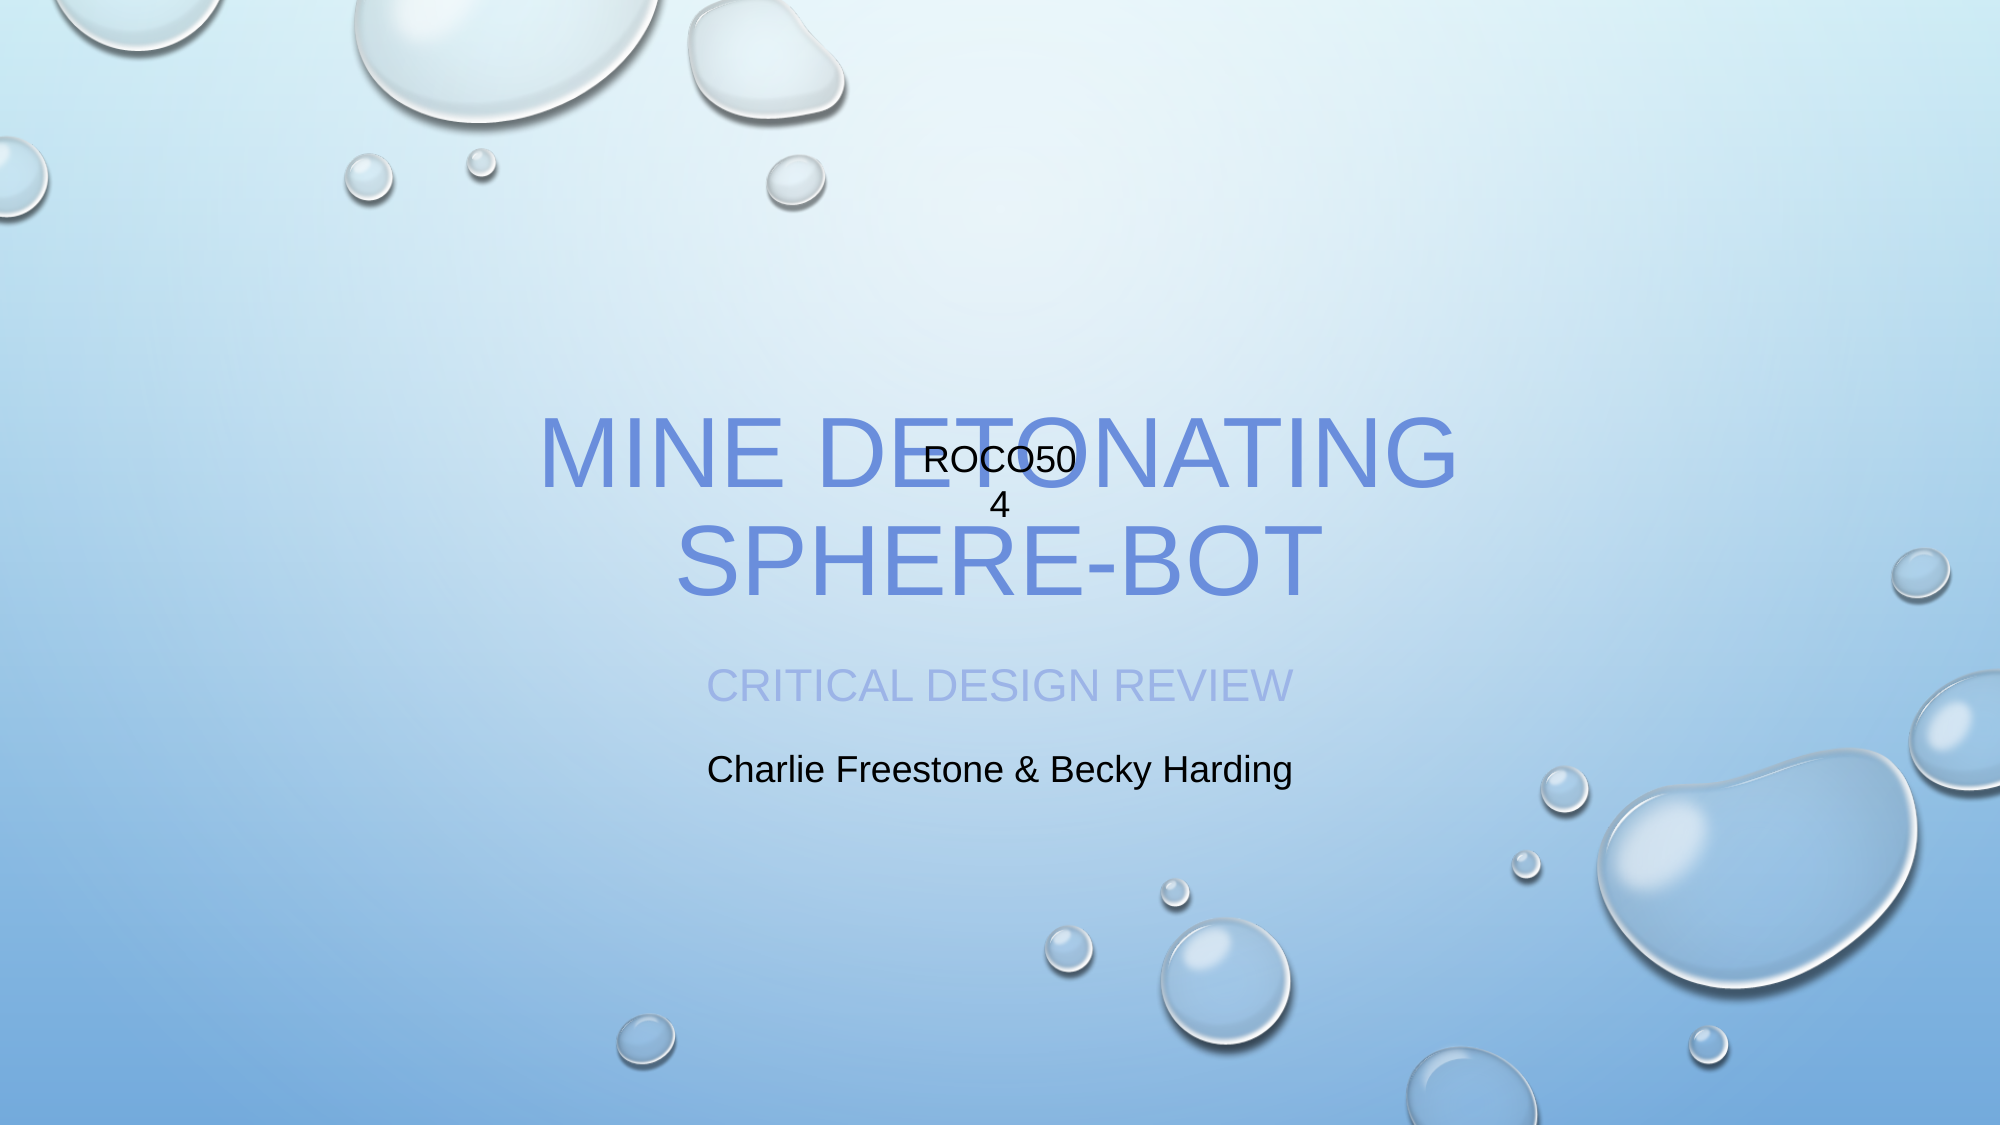

ROCO504
# Mine Detonating Sphere-bot
critical Design Review
Charlie Freestone & Becky Harding